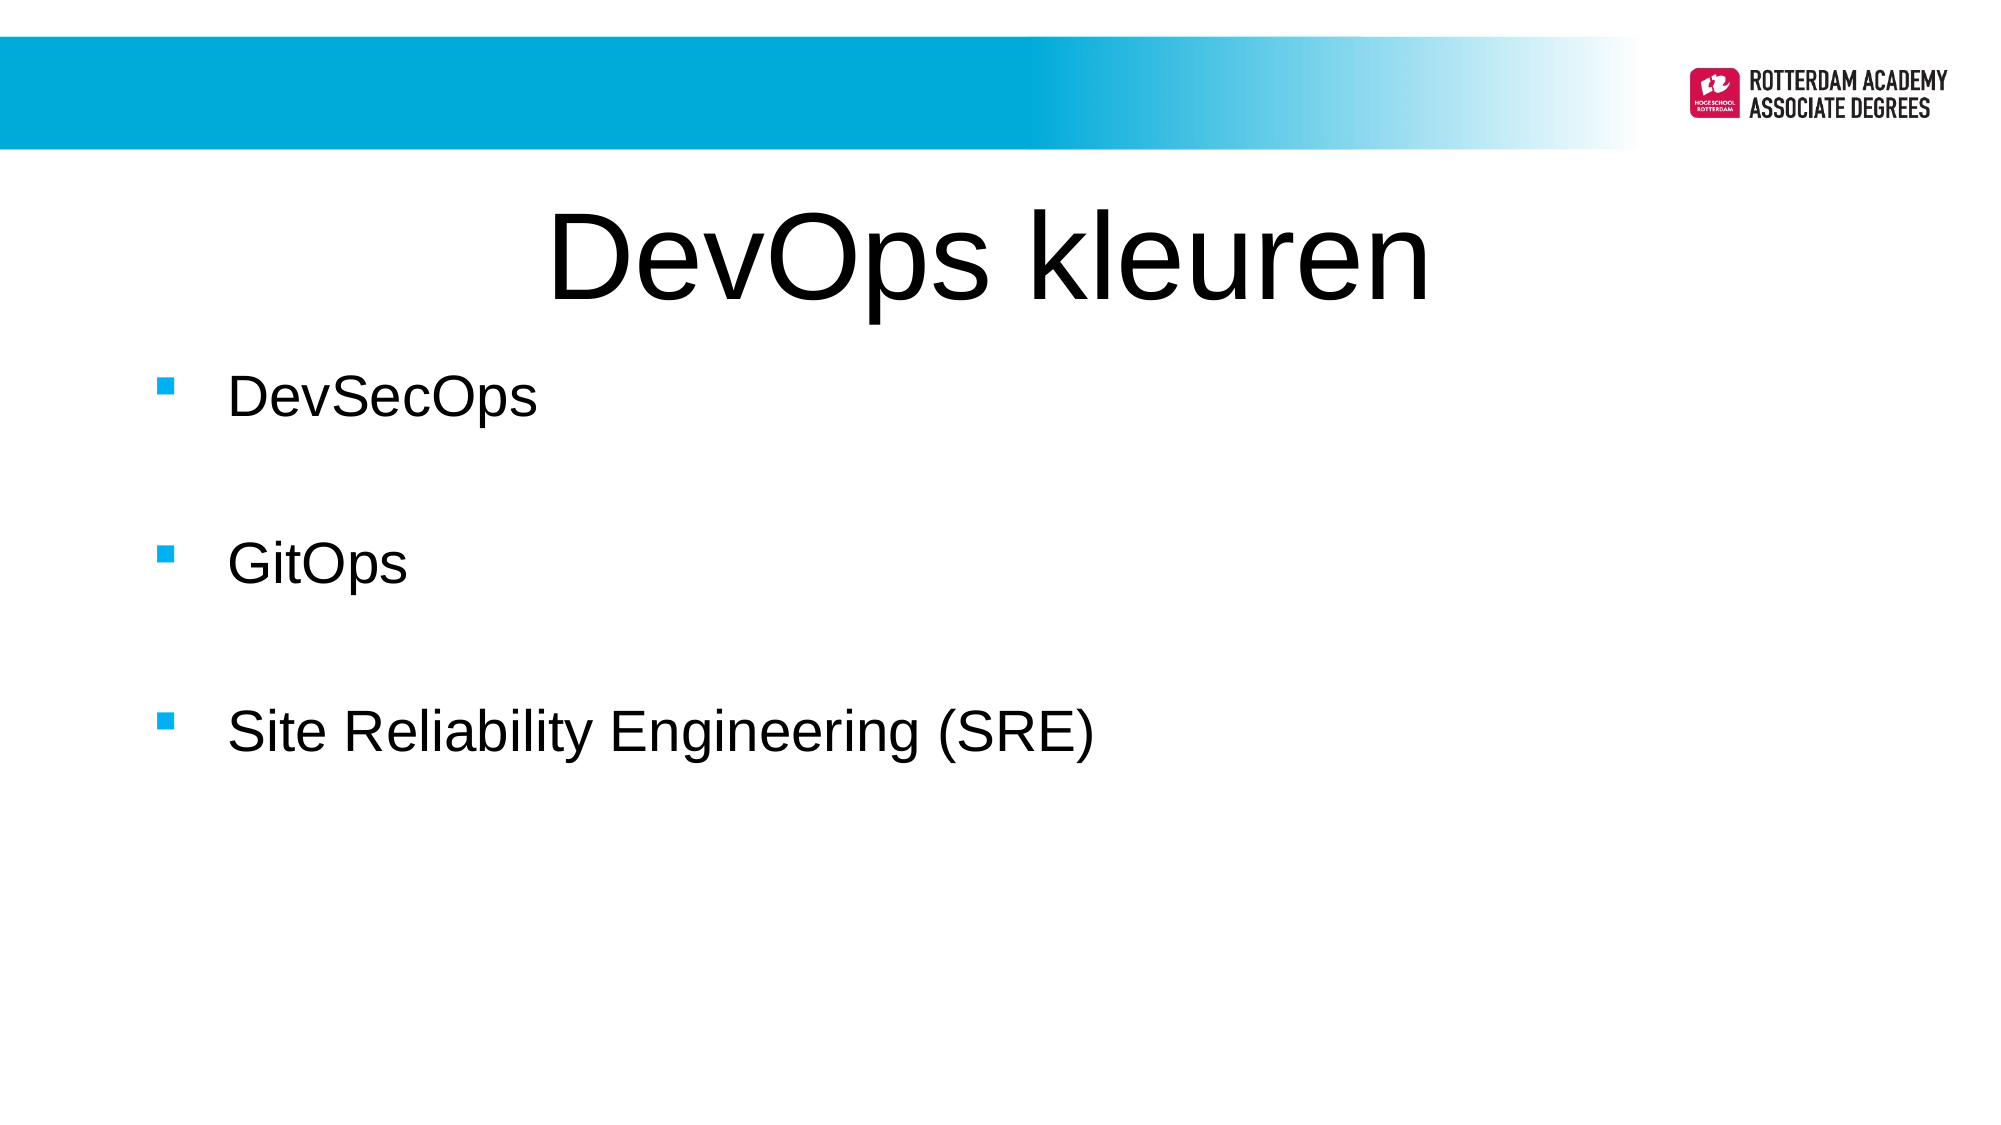

DevOps kleuren
DevSecOps

GitOps

Site Reliability Engineering (SRE)

Periode 1
Periode 1